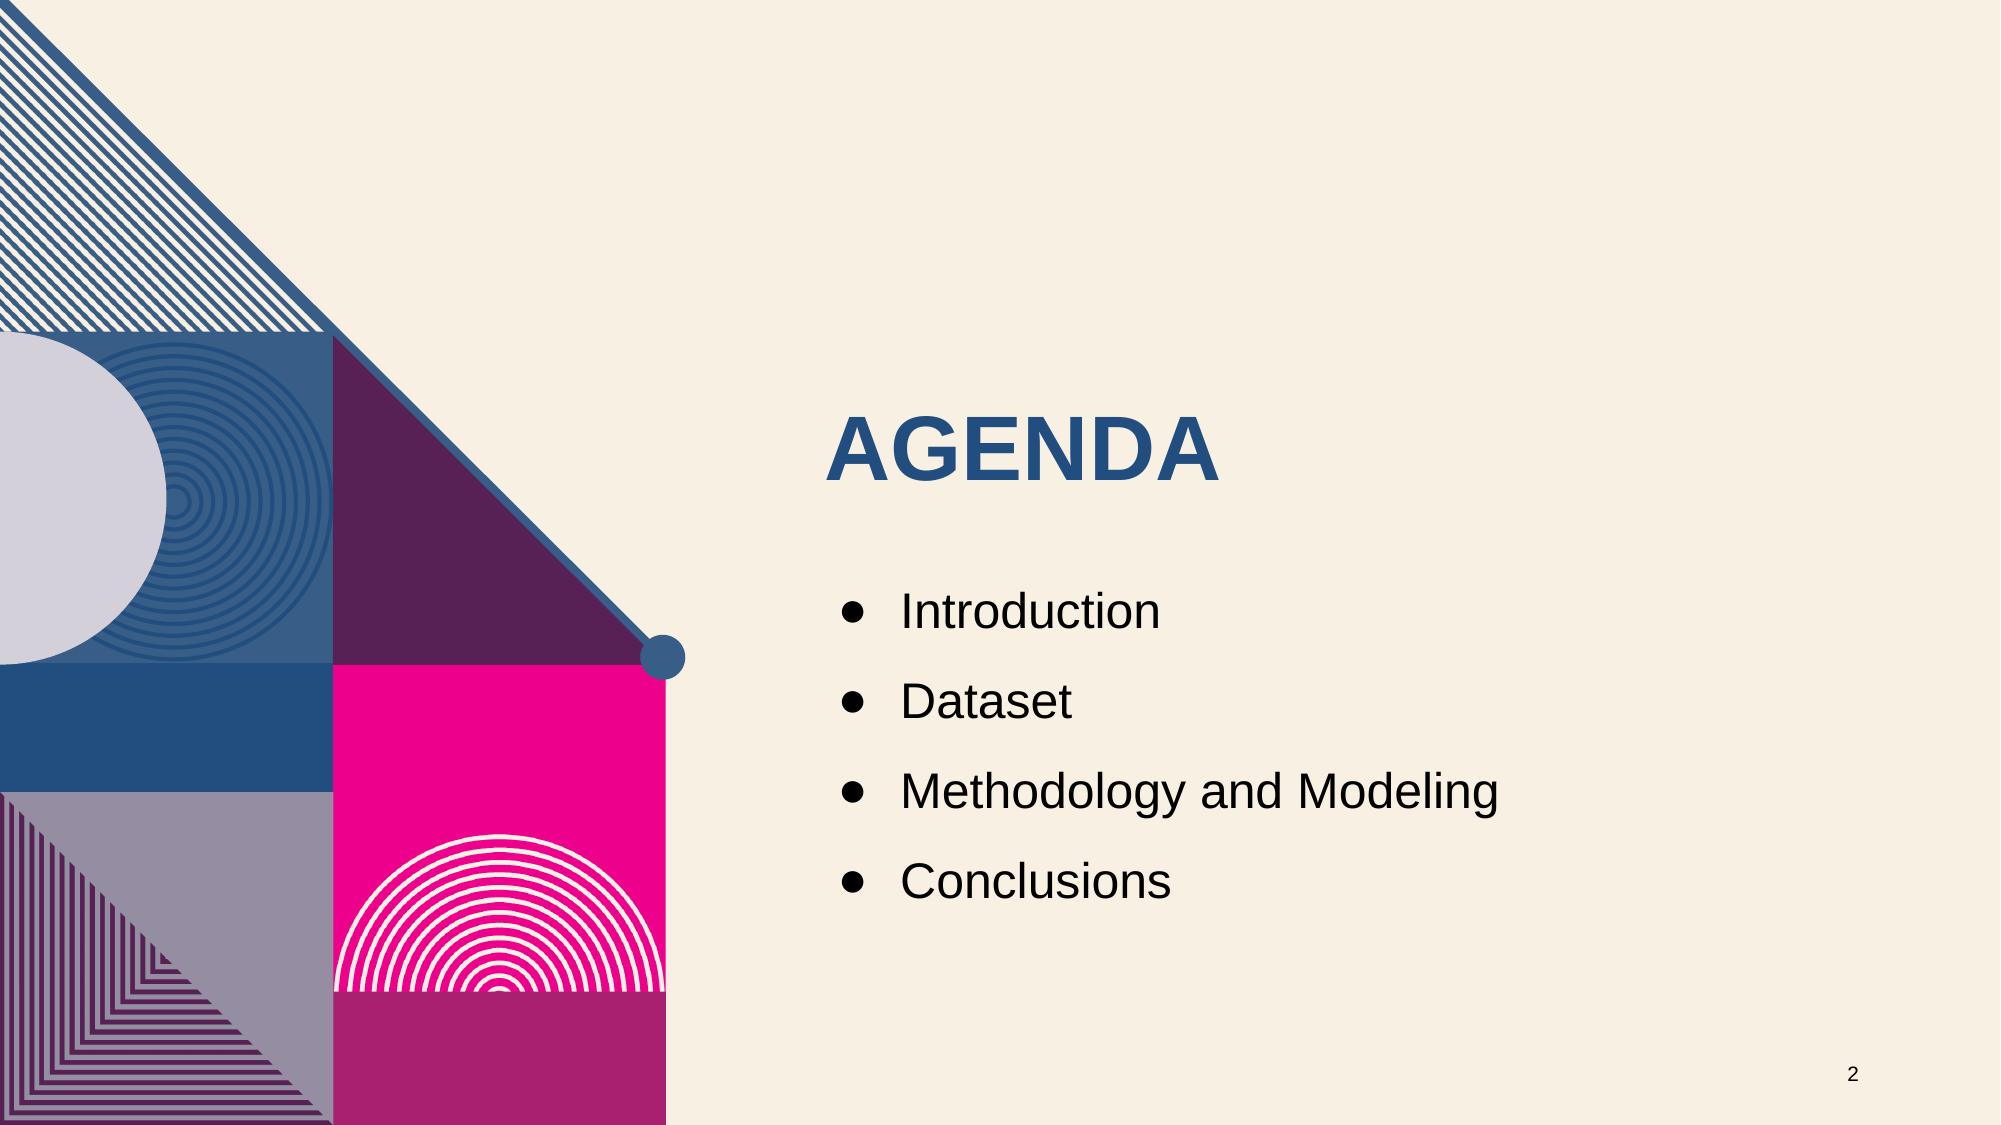

# AGENDA
Introduction
Dataset
Methodology and Modeling
Conclusions
2